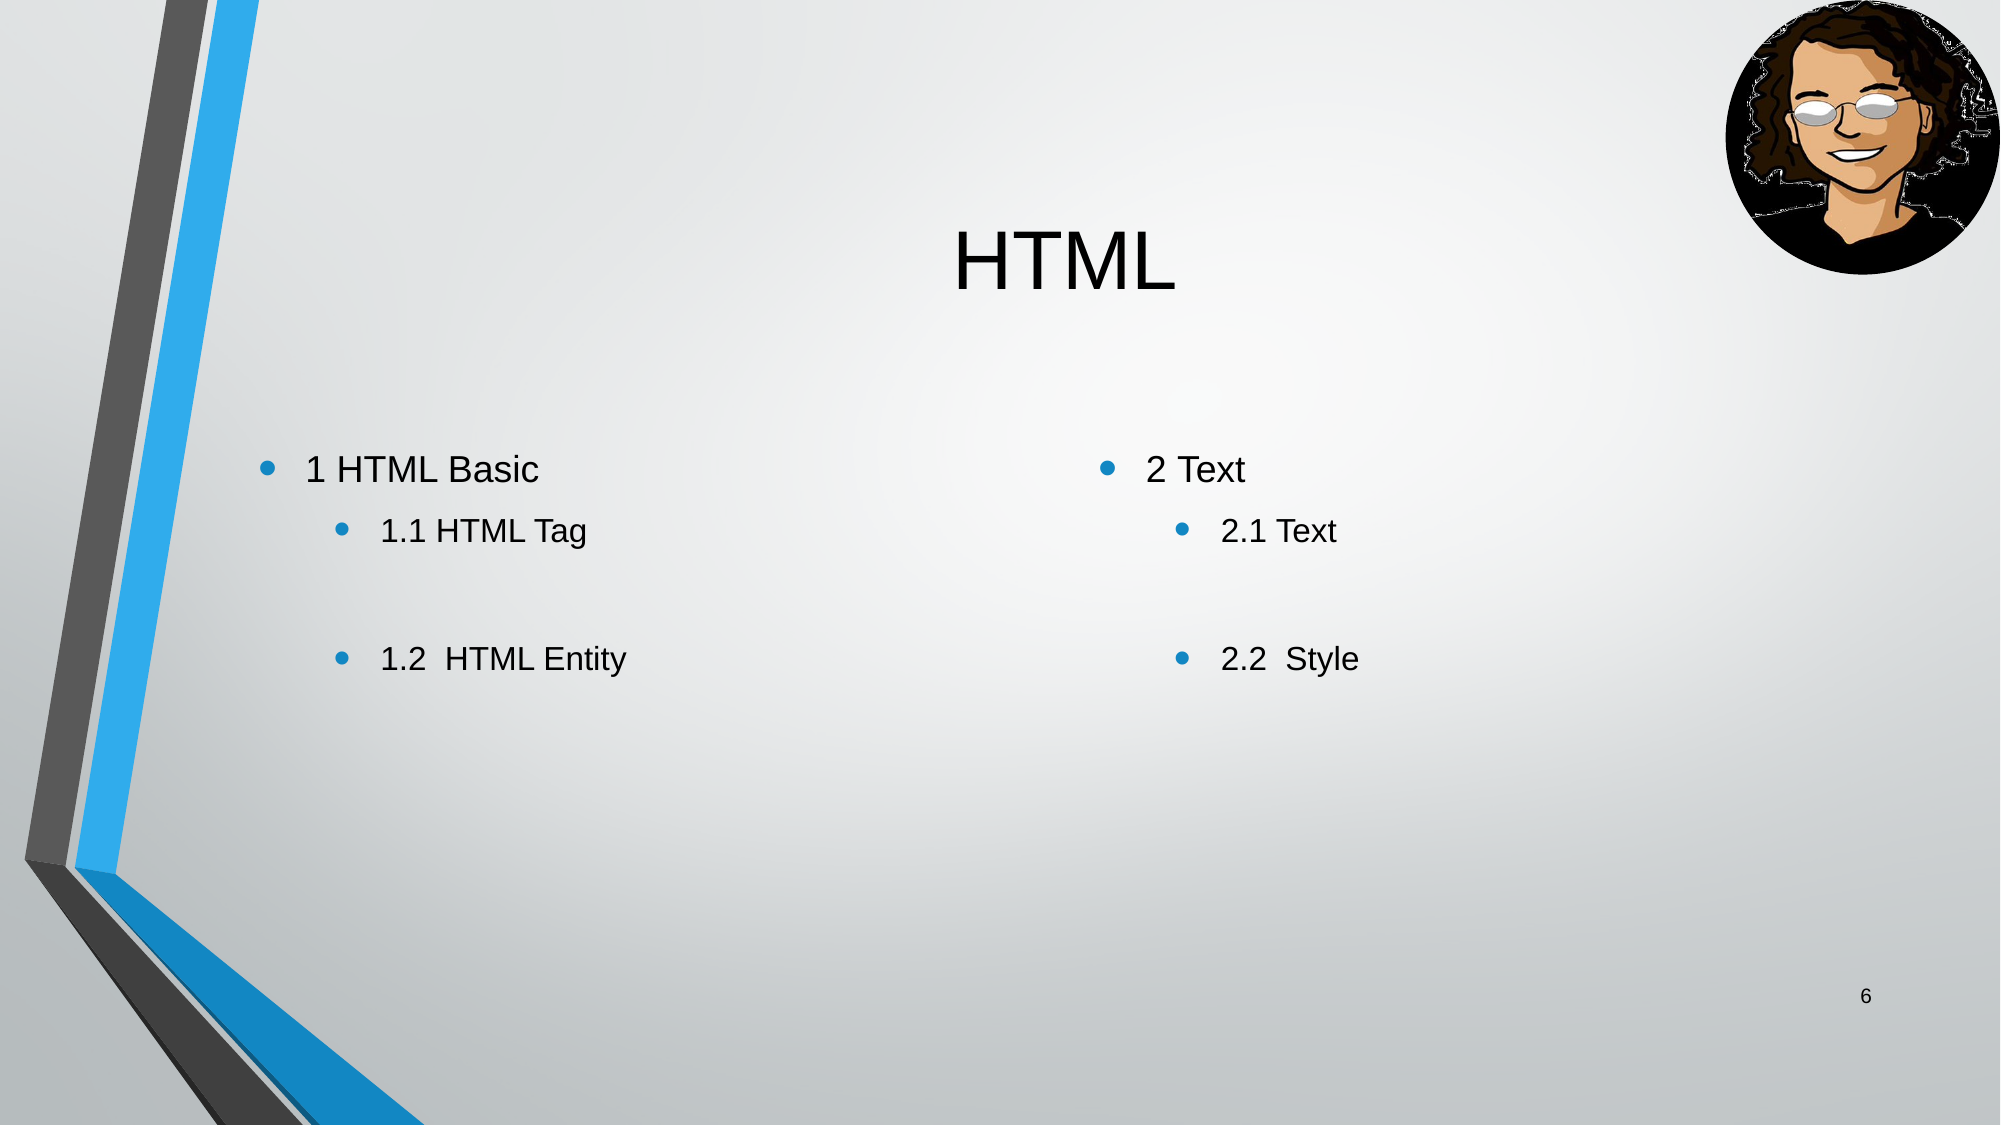

# HTML
1 HTML Basic
1.1 HTML Tag

1.2  HTML Entity
2 Text
2.1 Text

2.2  Style
6